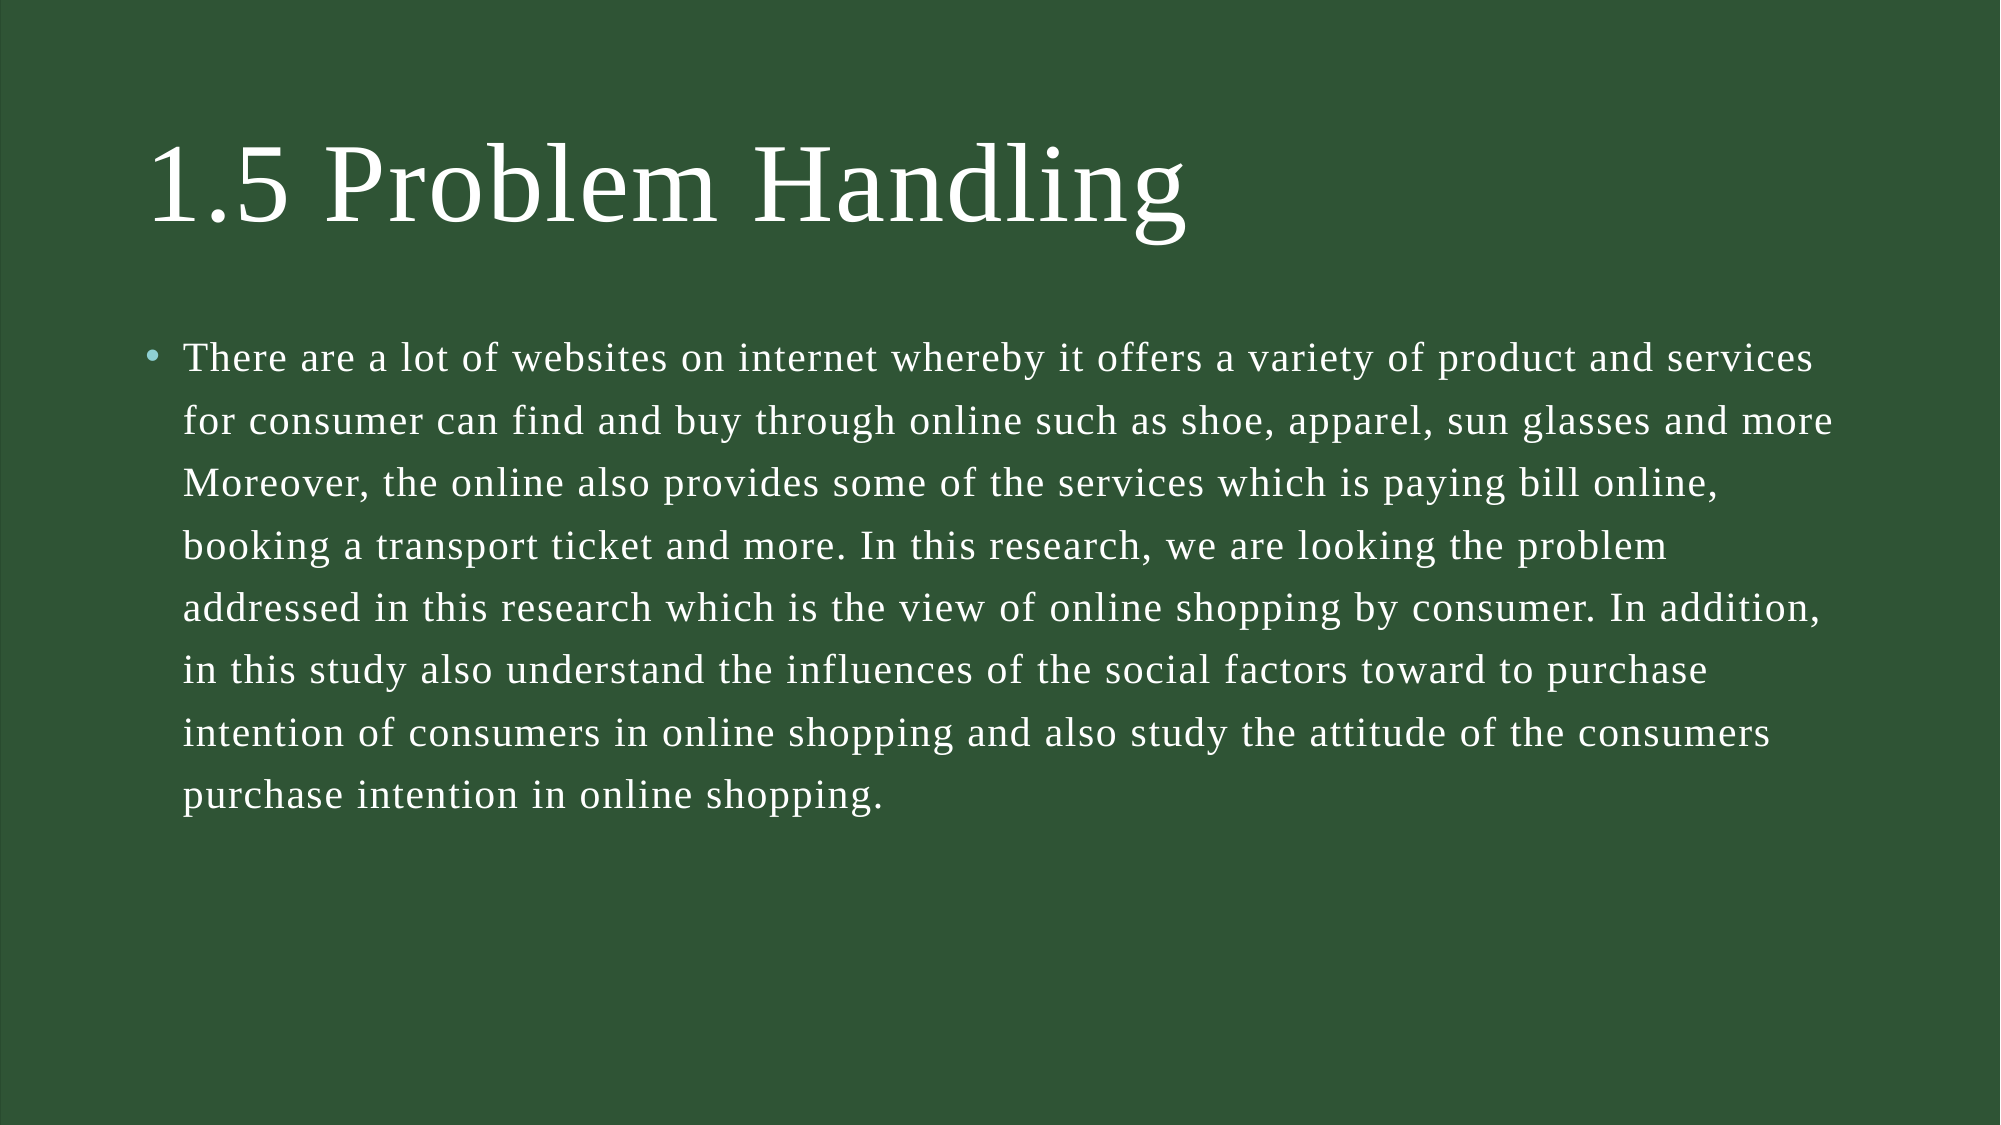

# 1.5 Problem Handling
There are a lot of websites on internet whereby it offers a variety of product and services for consumer can find and buy through online such as shoe, apparel, sun glasses and more Moreover, the online also provides some of the services which is paying bill online, booking a transport ticket and more. In this research, we are looking the problem addressed in this research which is the view of online shopping by consumer. In addition, in this study also understand the influences of the social factors toward to purchase intention of consumers in online shopping and also study the attitude of the consumers purchase intention in online shopping.